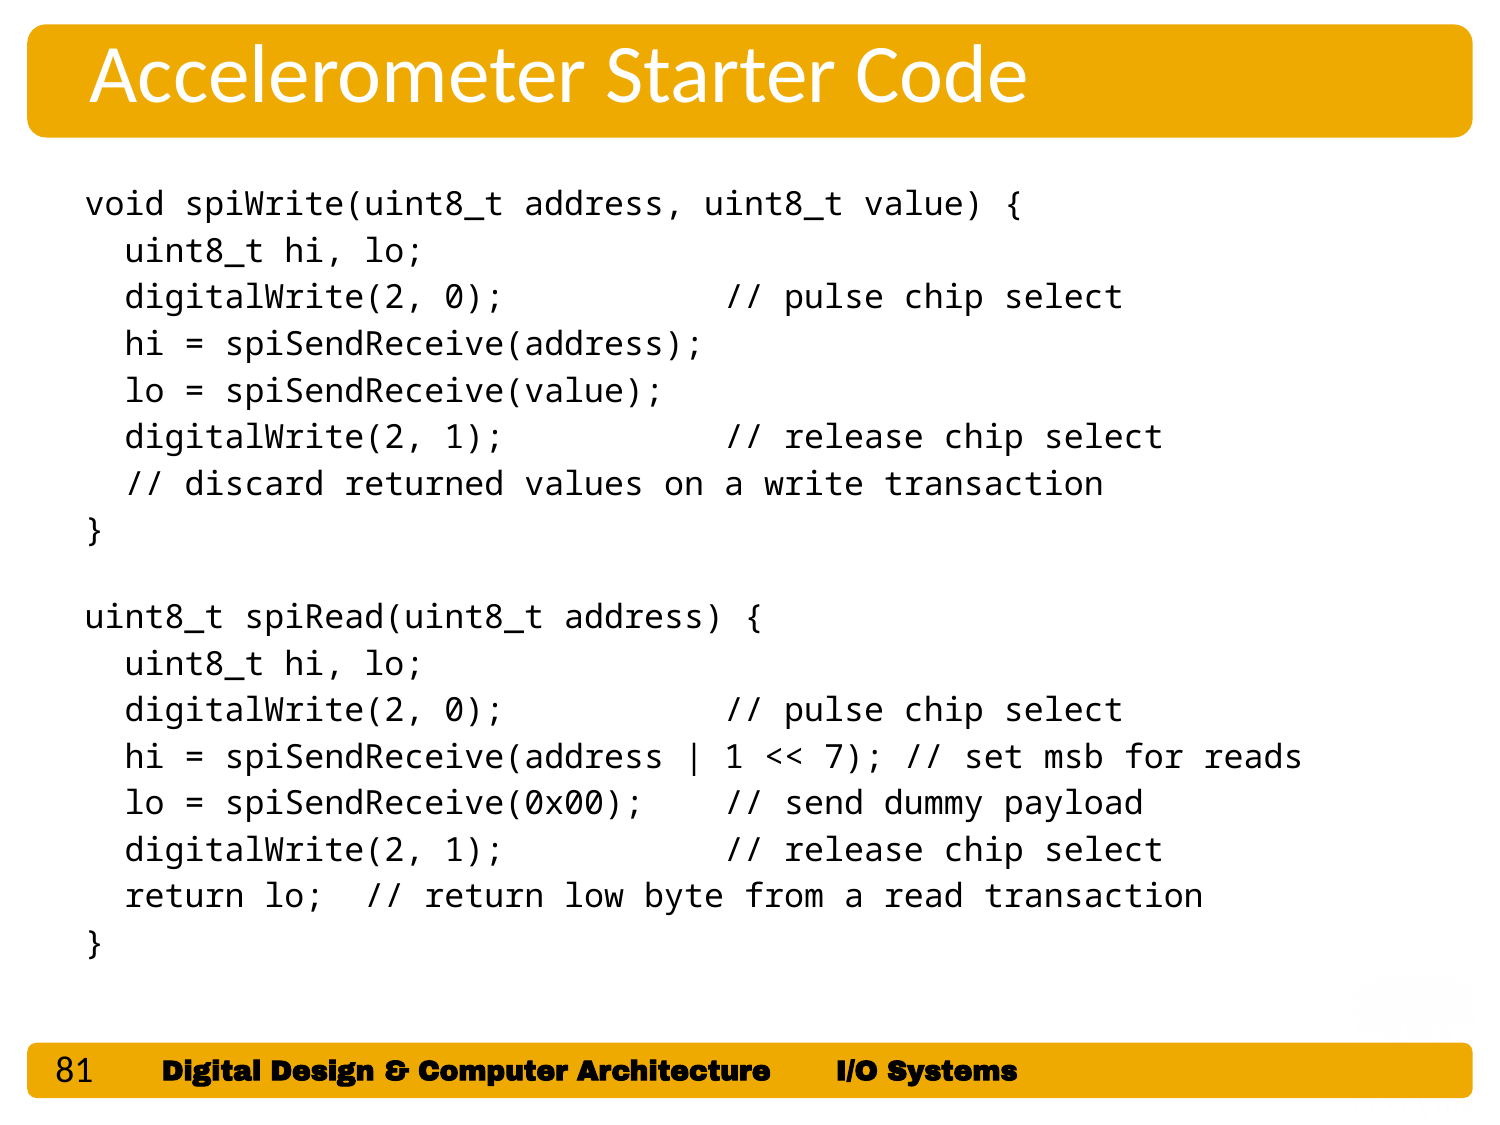

Accelerometer Starter Code
void spiWrite(uint8_t address, uint8_t value) {
  uint8_t hi, lo;
  digitalWrite(2, 0);           // pulse chip select
  hi = spiSendReceive(address);
  lo = spiSendReceive(value);
  digitalWrite(2, 1);           // release chip select
  // discard returned values on a write transaction
}
uint8_t spiRead(uint8_t address) {
  uint8_t hi, lo;
  digitalWrite(2, 0);           // pulse chip select
  hi = spiSendReceive(address | 1 << 7); // set msb for reads
  lo = spiSendReceive(0x00);    // send dummy payload
  digitalWrite(2, 1);           // release chip select
  return lo;  // return low byte from a read transaction
}
81